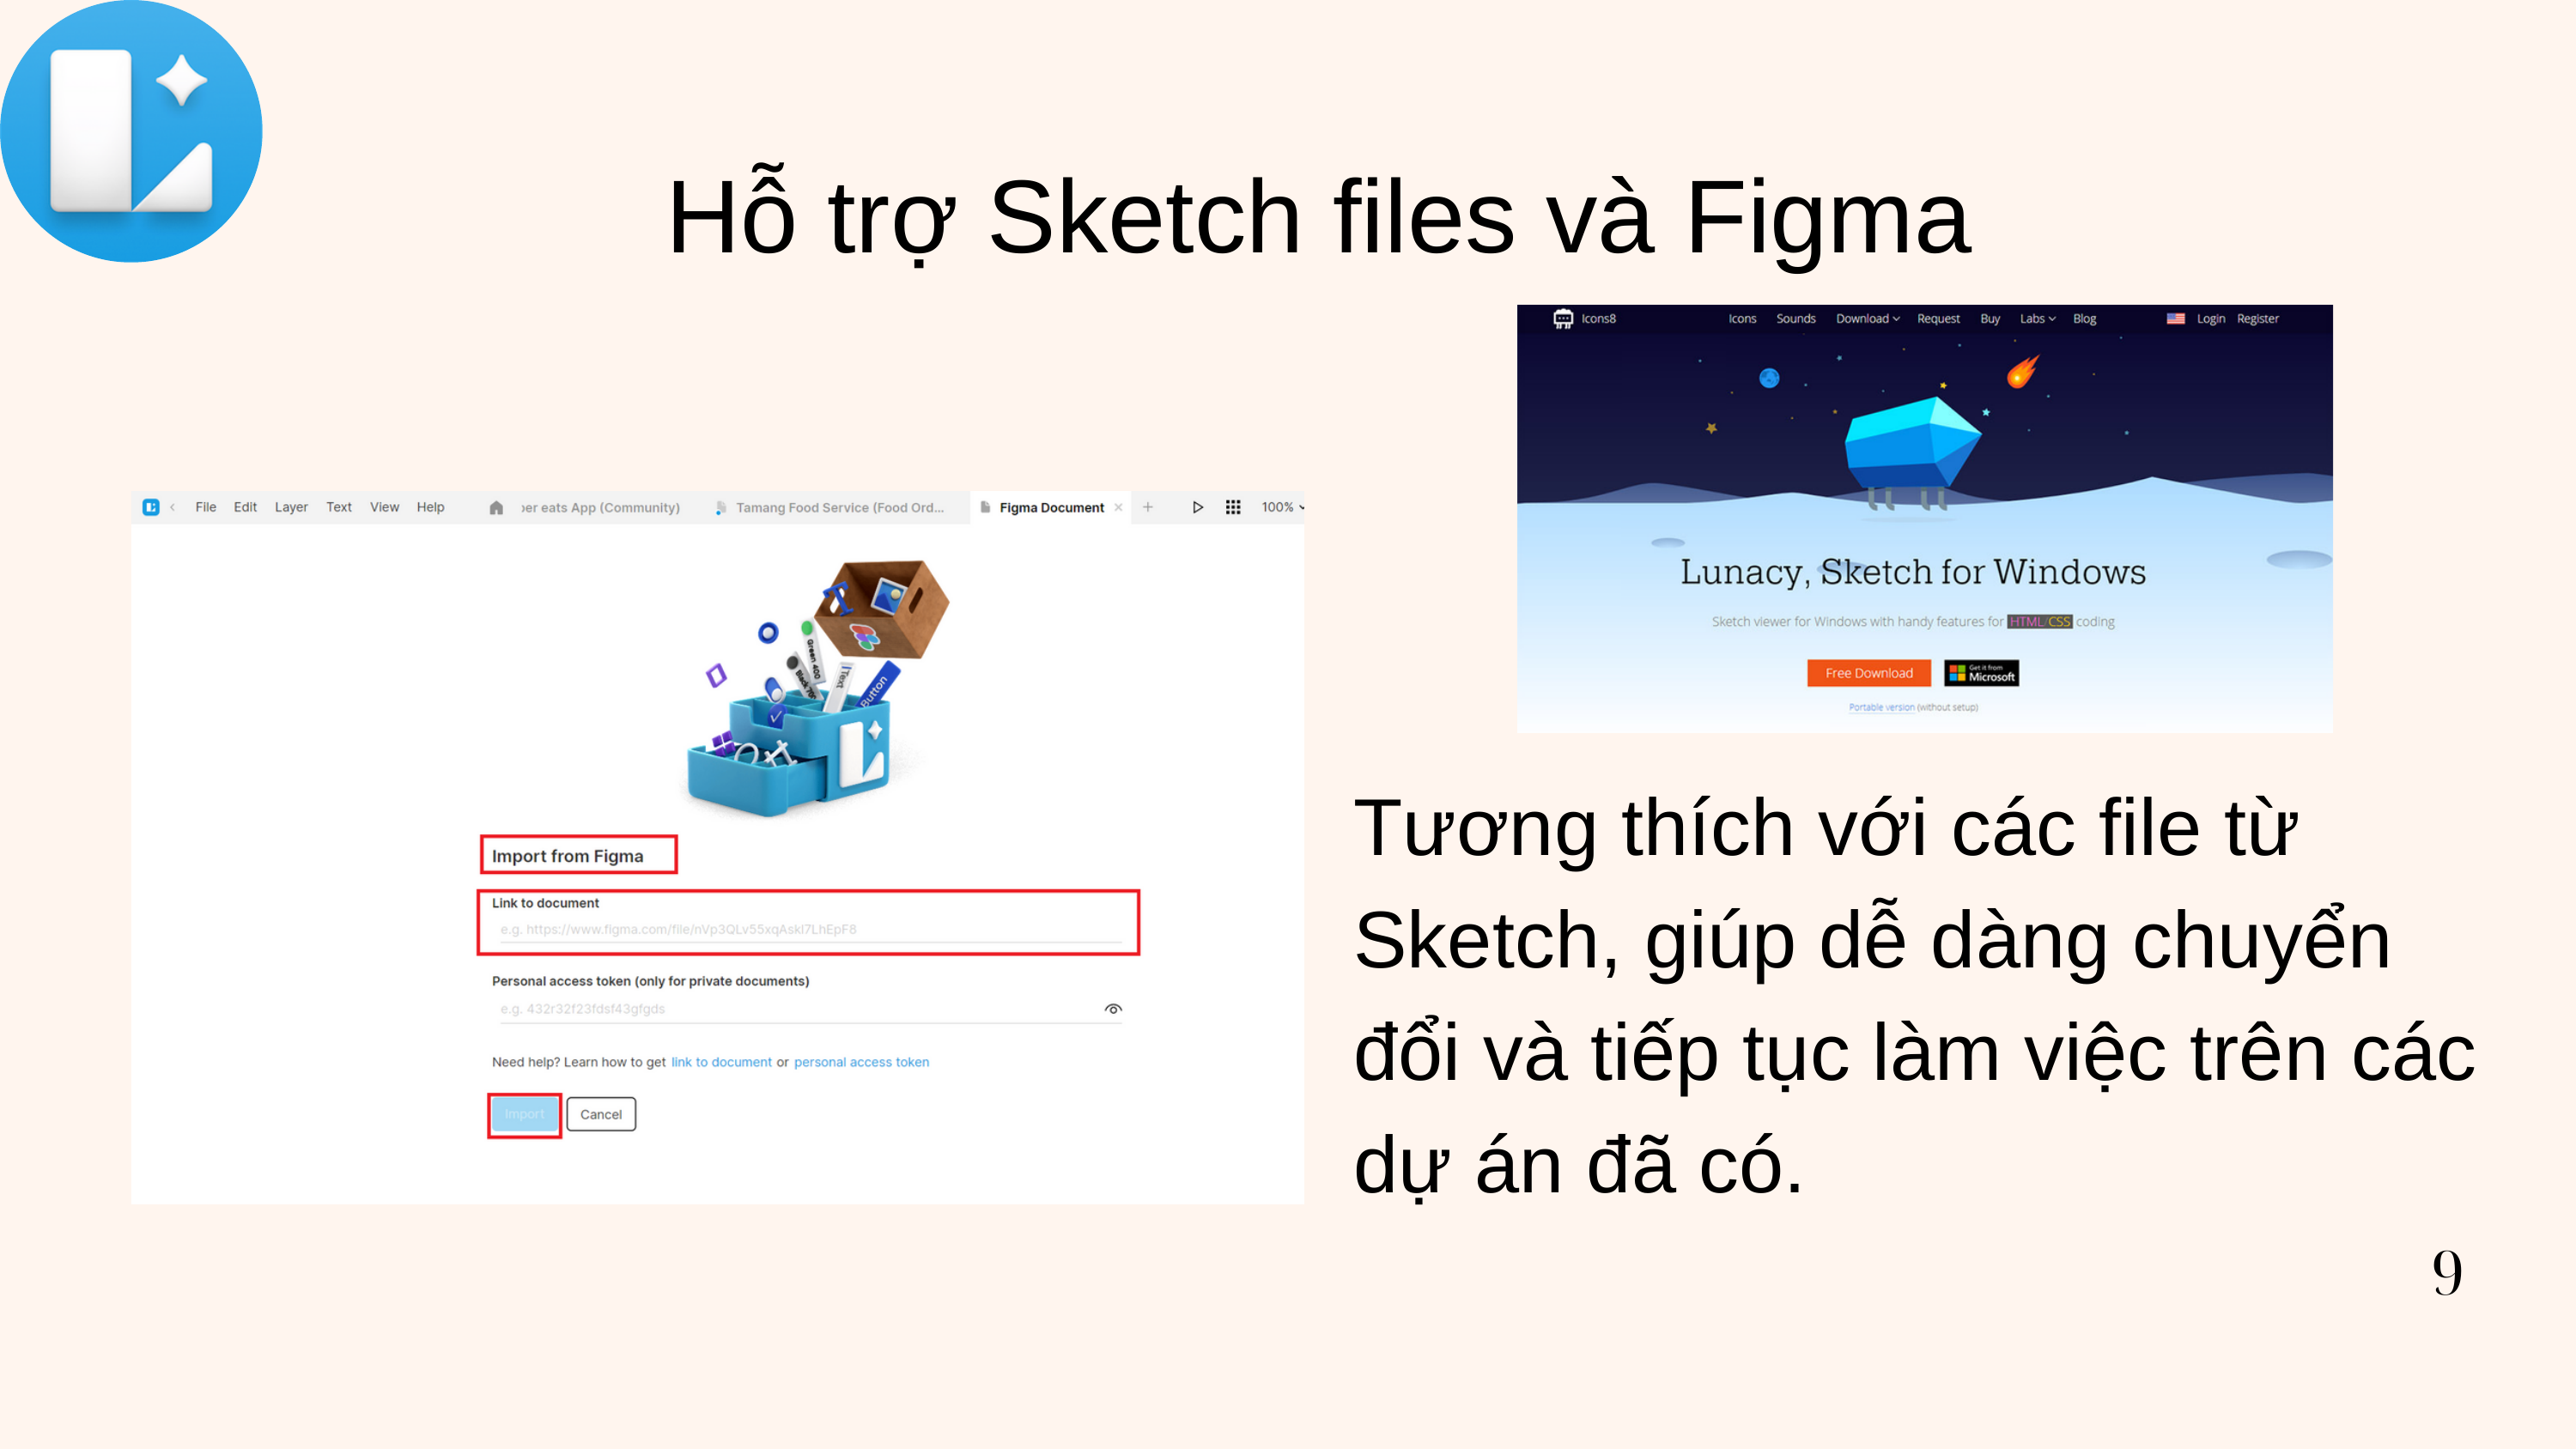

Hỗ trợ Sketch files và Figma

Tương thích với các file từ Sketch, giúp dễ dàng chuyển đổi và tiếp tục làm việc trên các dự án đã có.
9